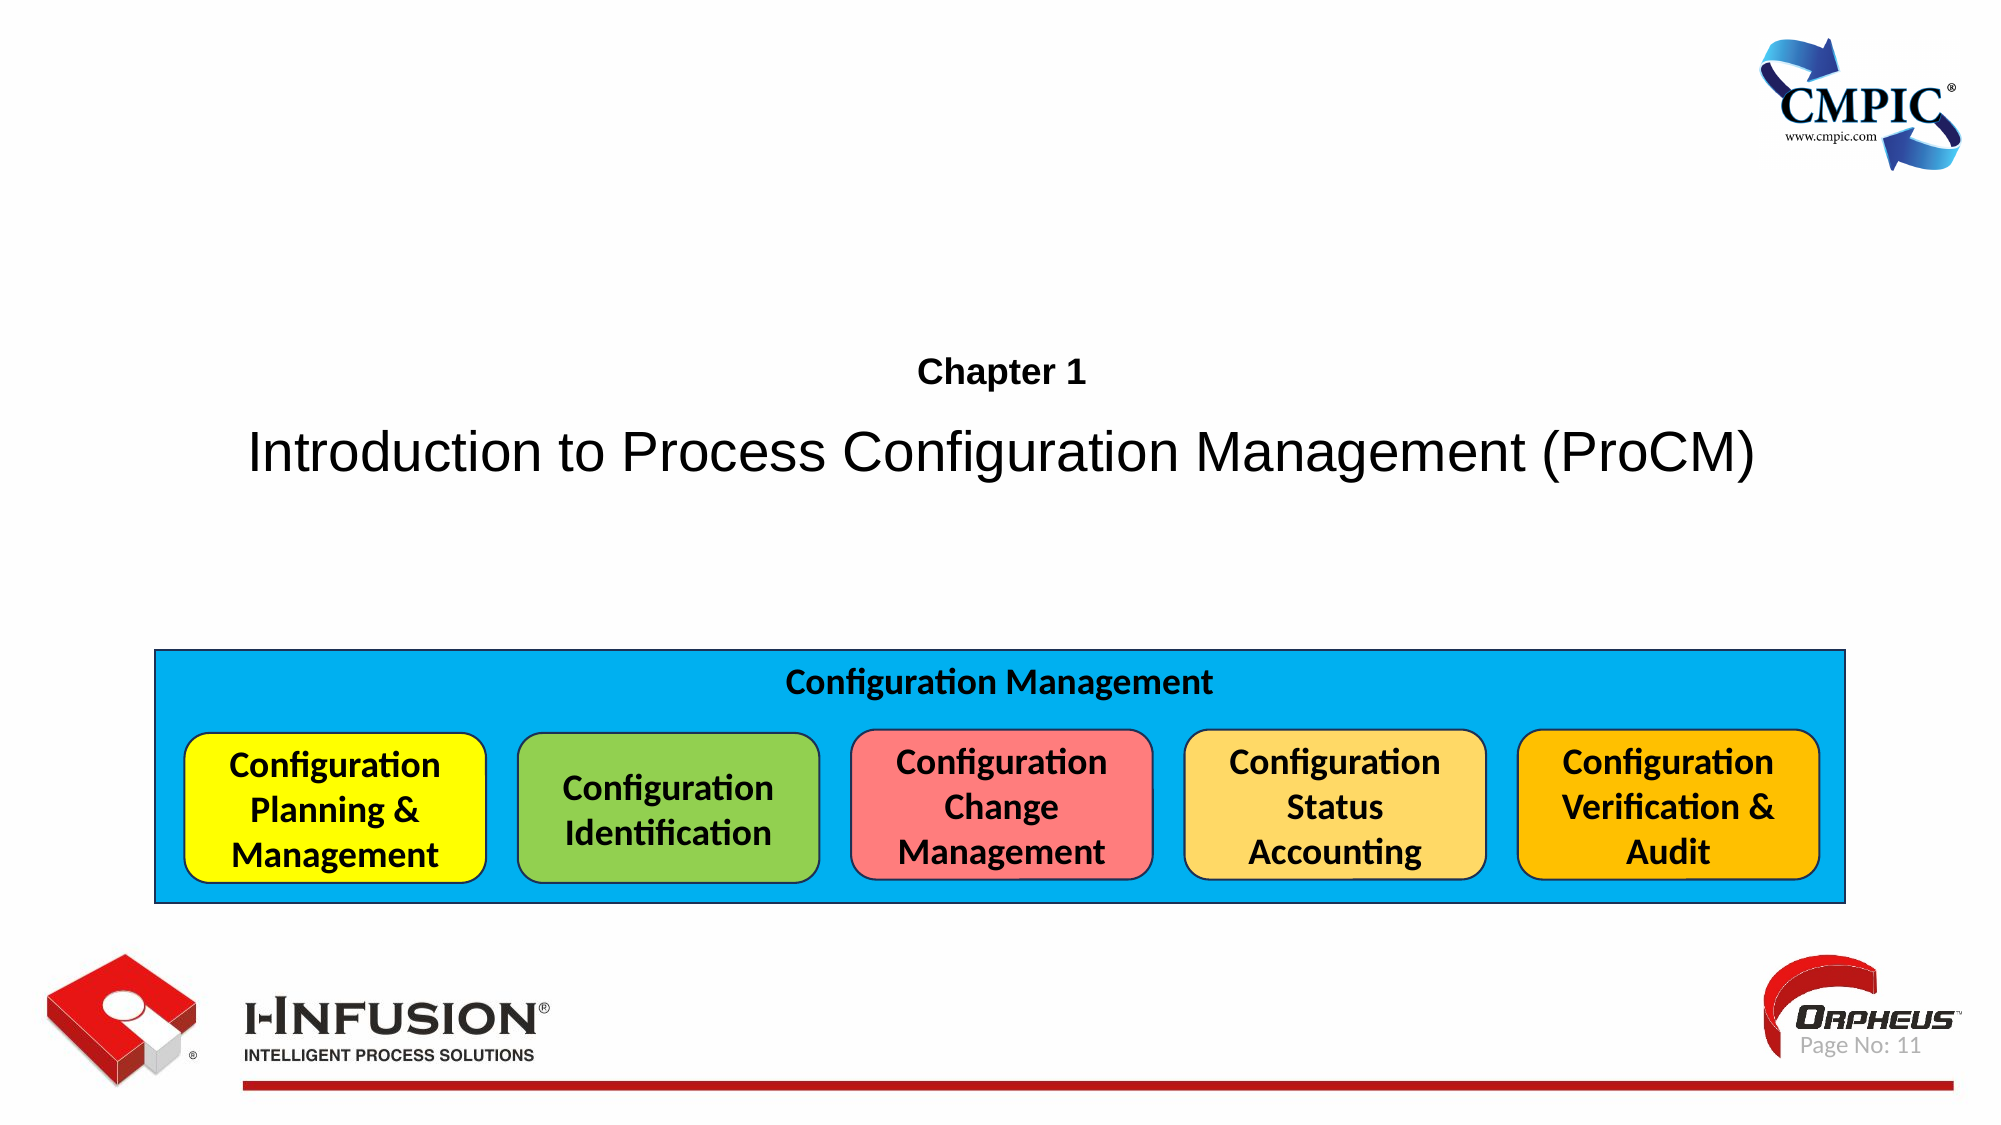

Chapter 1
Introduction to Process Configuration Management (ProCM)
Configuration Management
Configuration Change Management
Configuration Status Accounting
Configuration Verification & Audit
Configuration Planning & Management
Configuration Identification
 Page No: 11